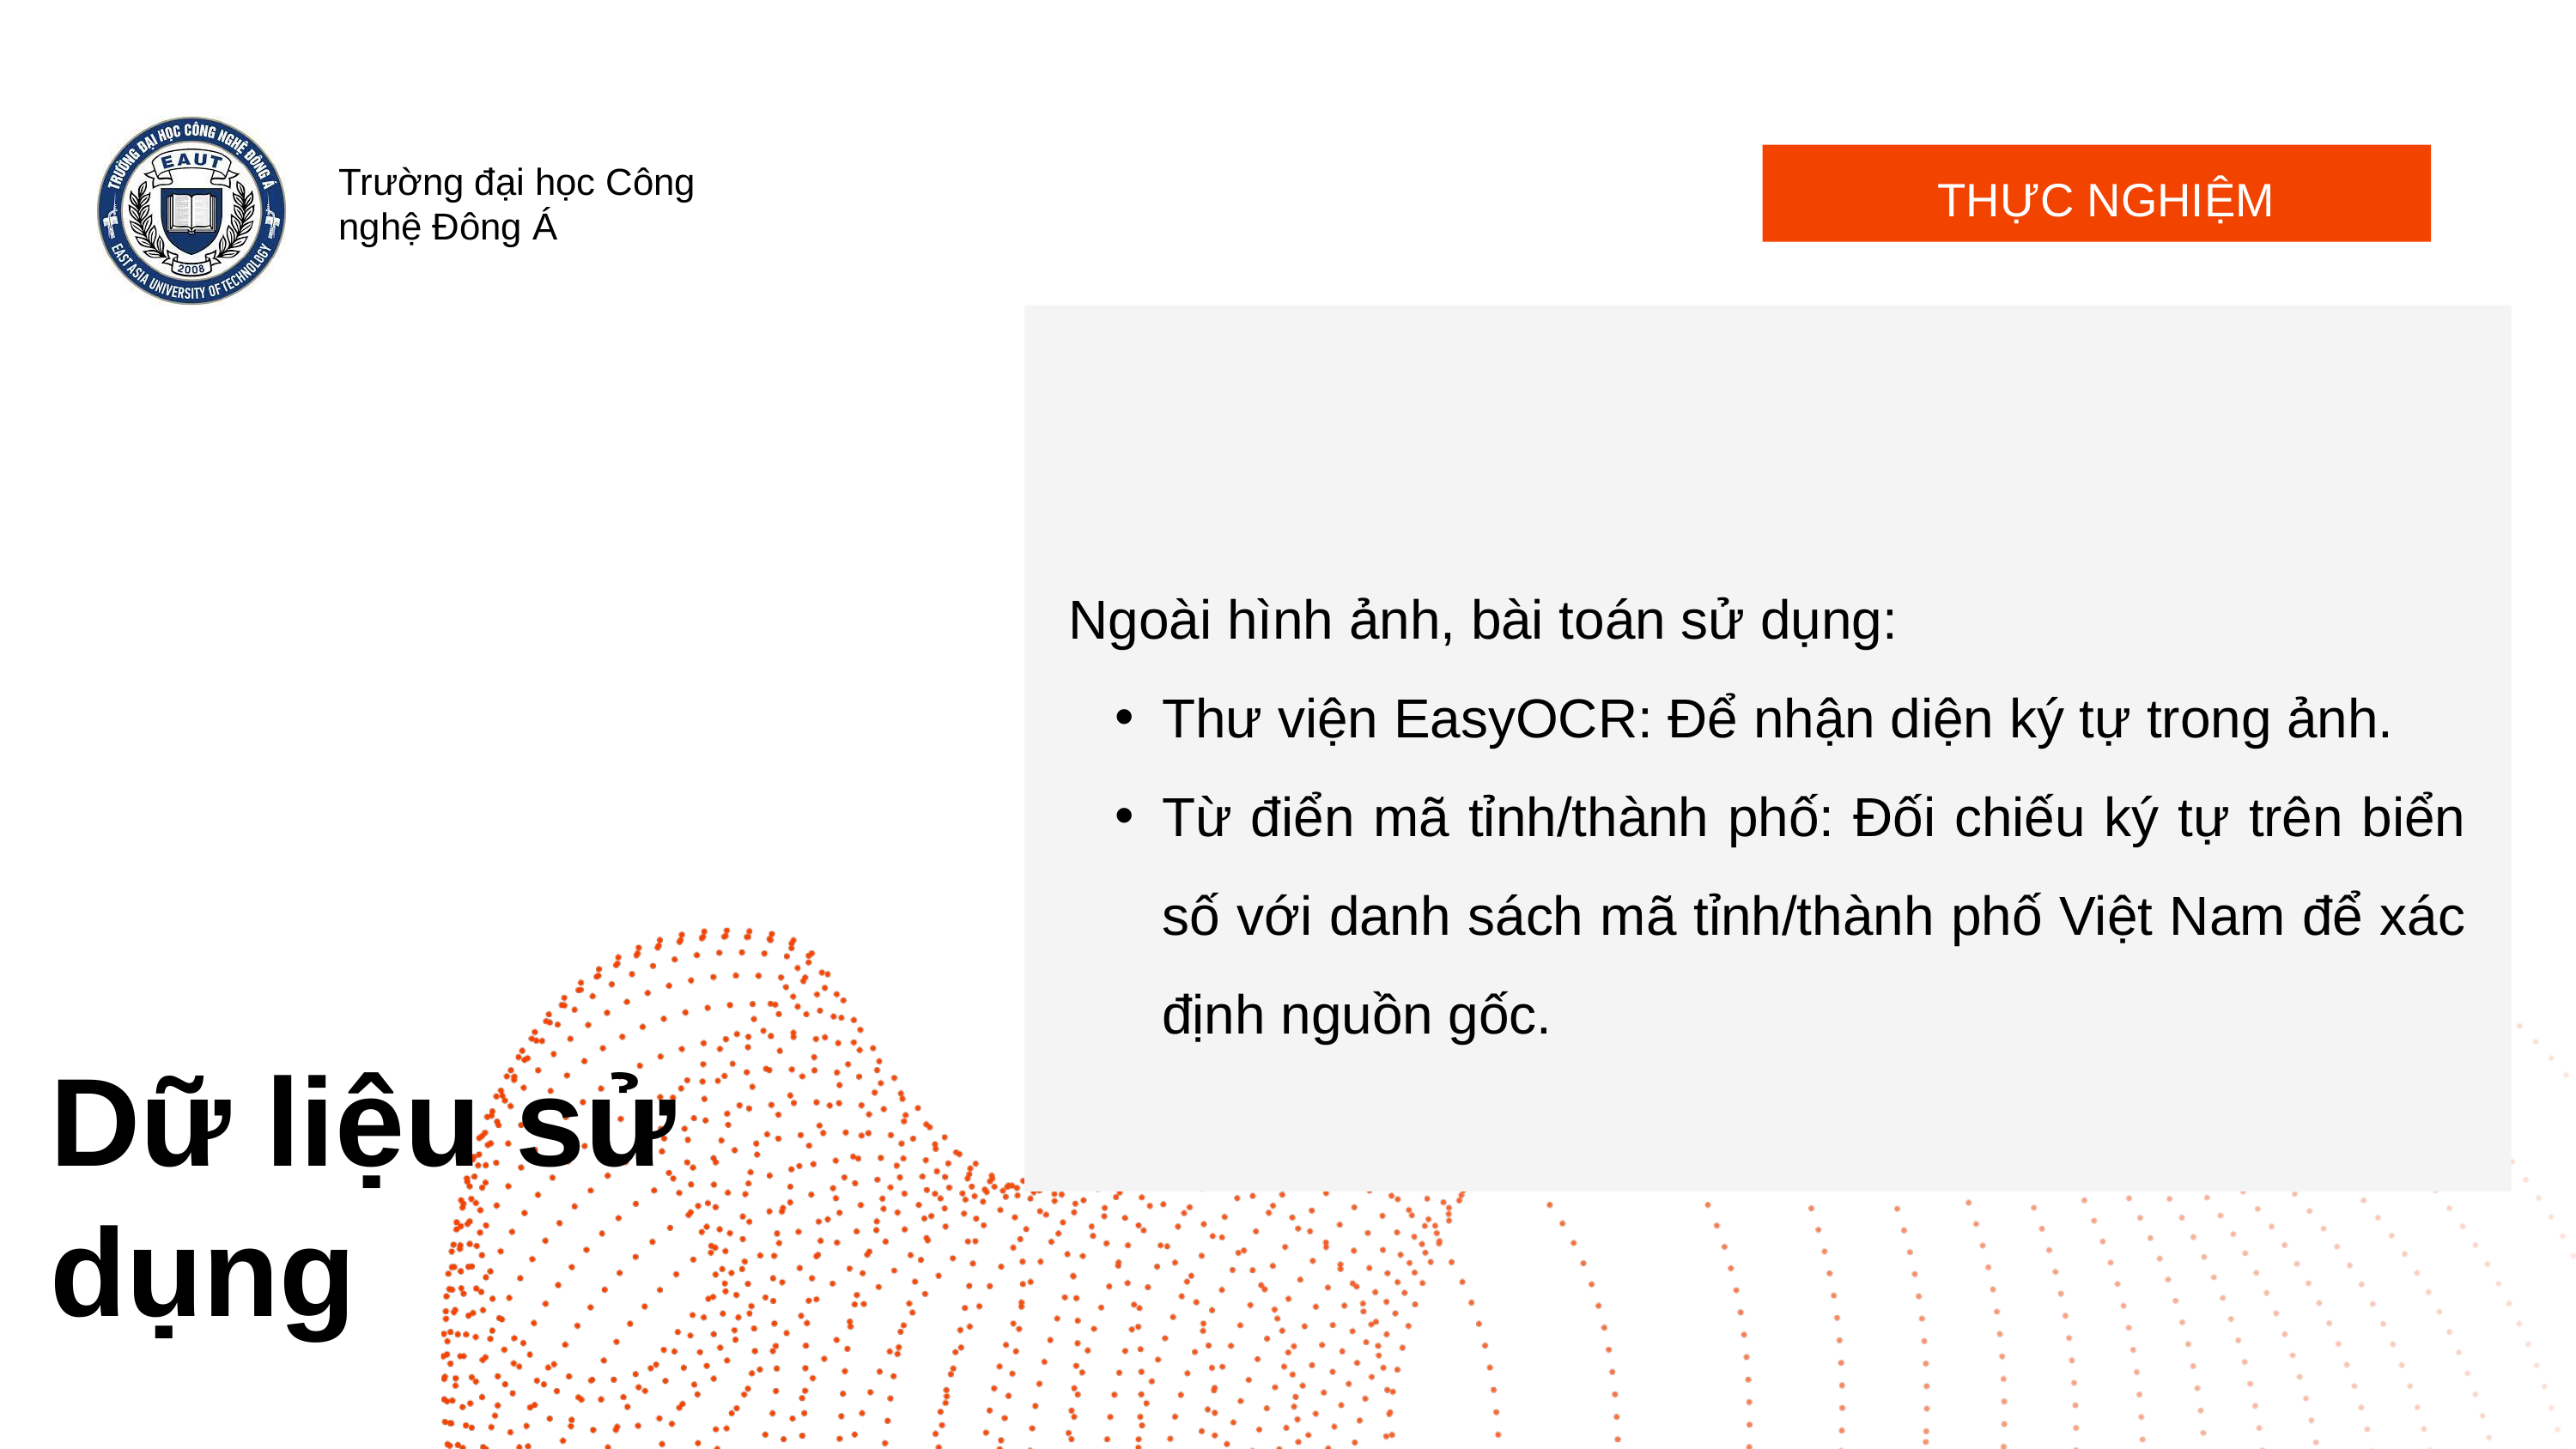

THỰC NGHIỆM
Trường đại học Công nghệ Đông Á

Ngoài hình ảnh, bài toán sử dụng:
Thư viện EasyOCR: Để nhận diện ký tự trong ảnh.
Từ điển mã tỉnh/thành phố: Đối chiếu ký tự trên biển số với danh sách mã tỉnh/thành phố Việt Nam để xác định nguồn gốc.

Dữ liệu sử dụng